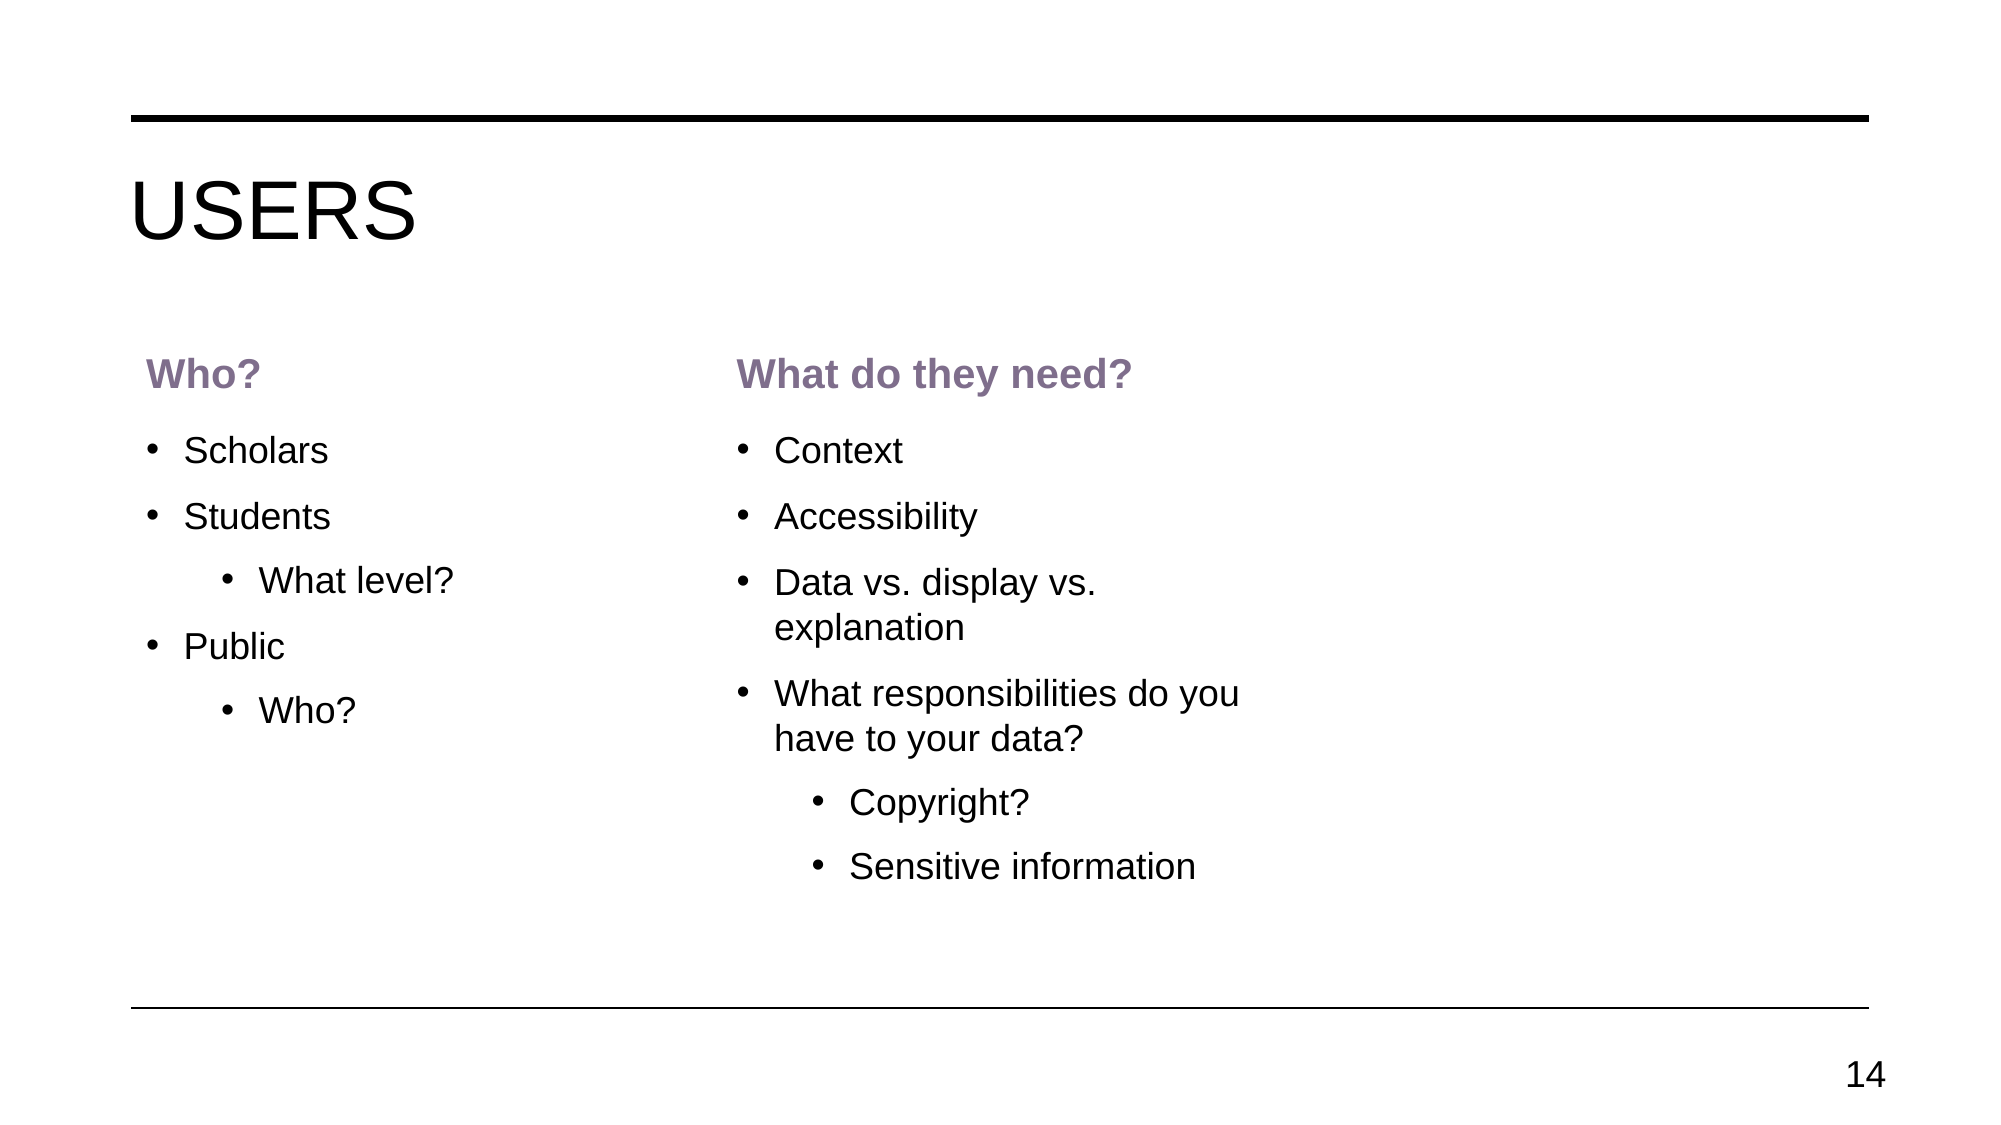

# Users
Who?
What do they need?
Scholars
Students
What level?
Public
Who?

Context
Accessibility
Data vs. display vs. explanation
What responsibilities do you have to your data?
Copyright?
Sensitive information
14